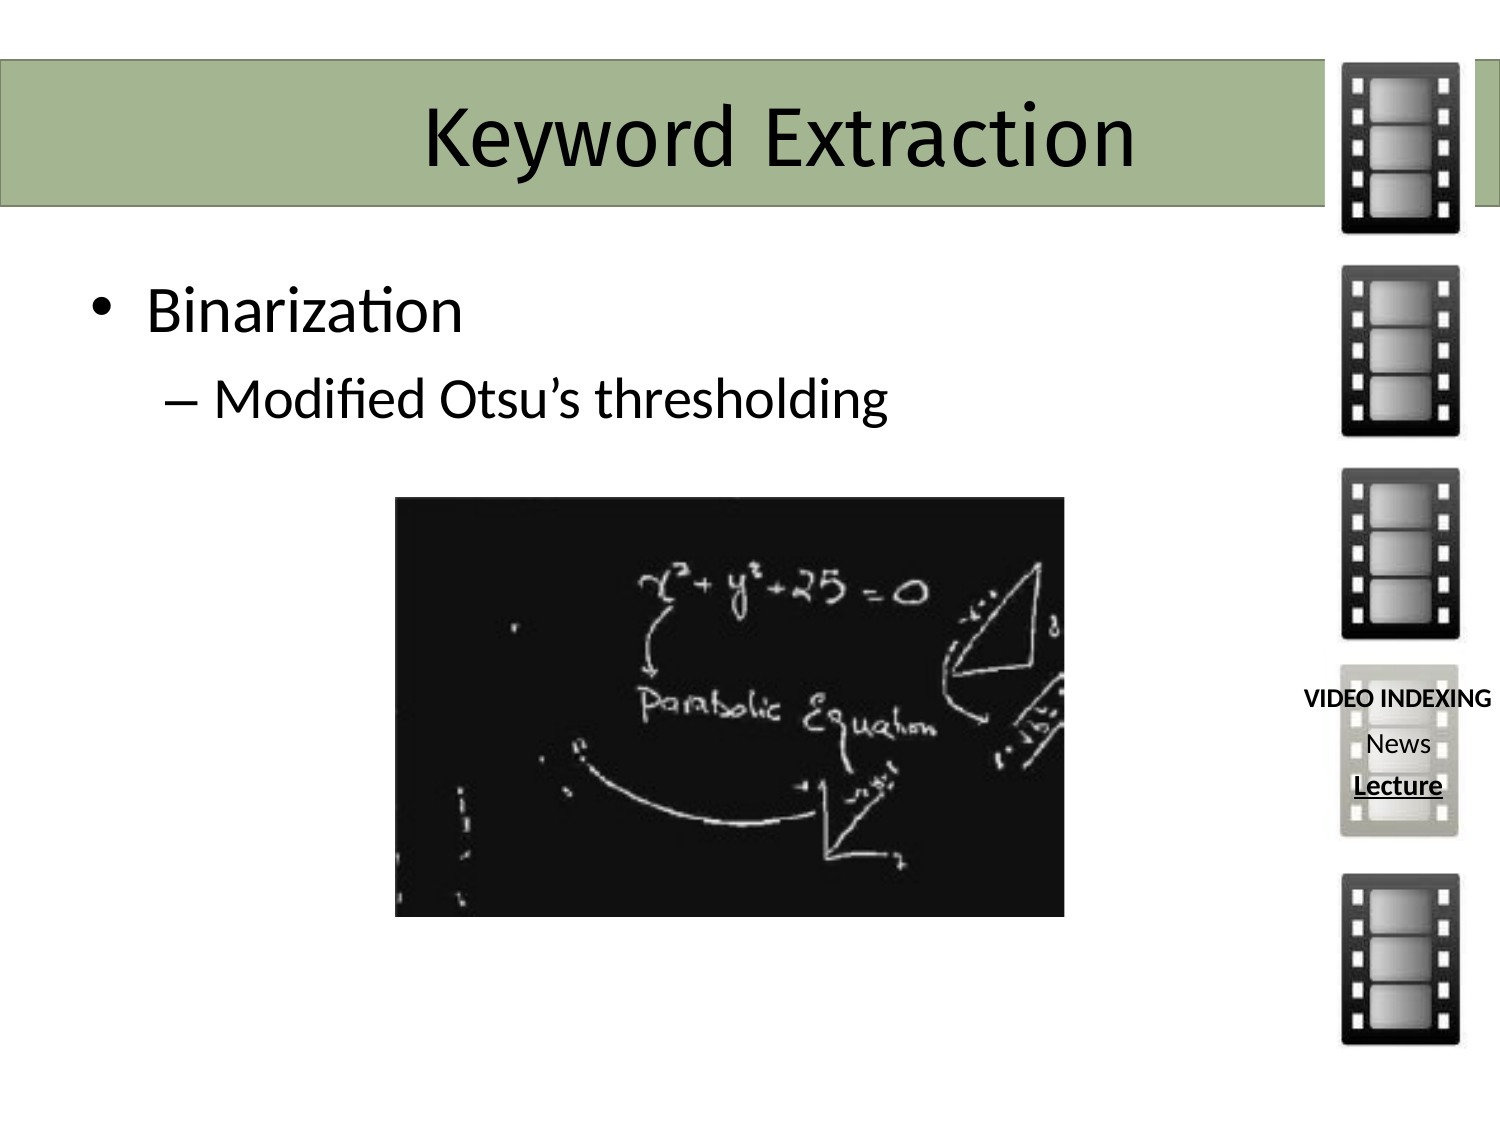

# Keyword Extraction
Binarization
– Modified Otsu’s thresholding

VIDEO INDEXING
News
Lecture